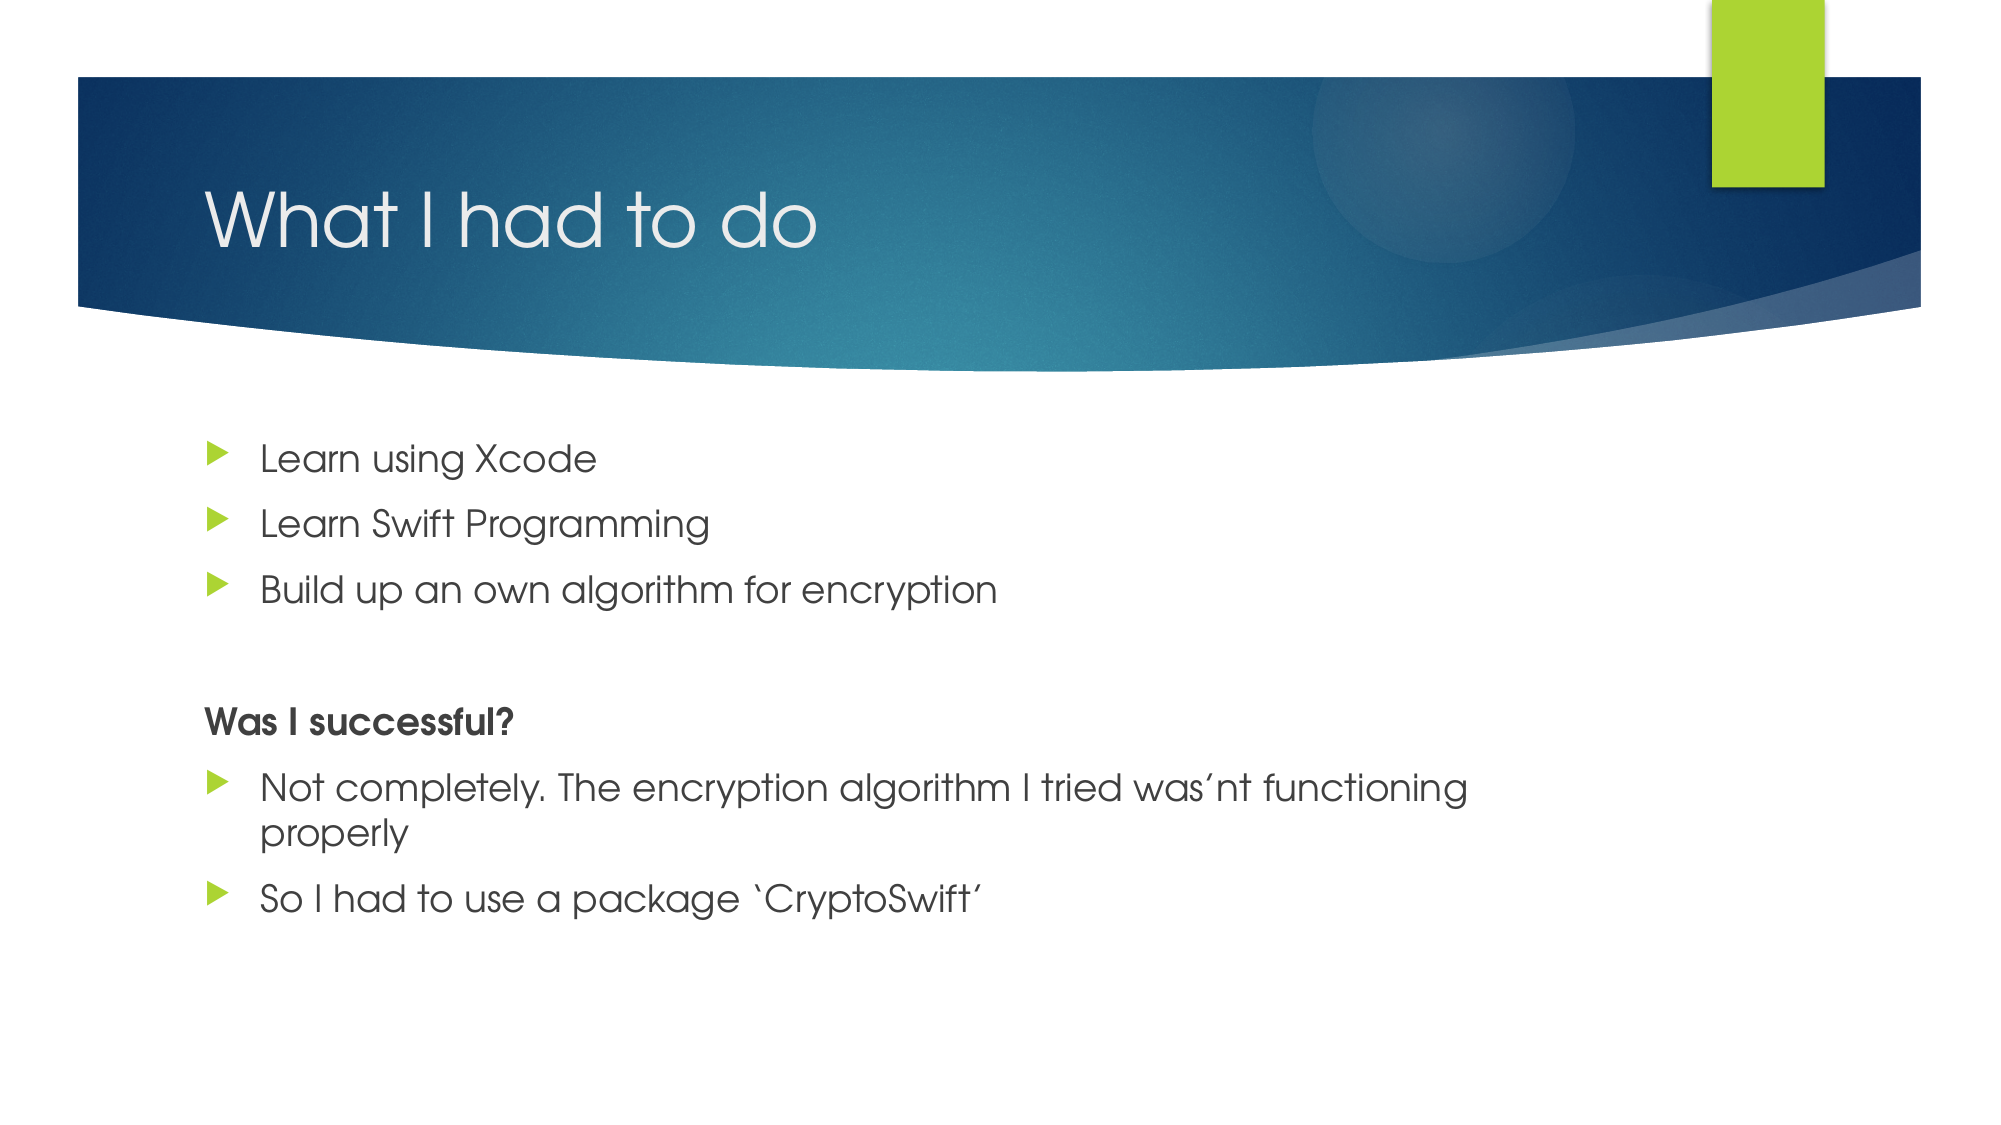

# What I had to do
Learn using Xcode
Learn Swift Programming
Build up an own algorithm for encryption

Was I successful?
Not completely. The encryption algorithm I tried was’nt functioning properly
So I had to use a package ‘CryptoSwift’